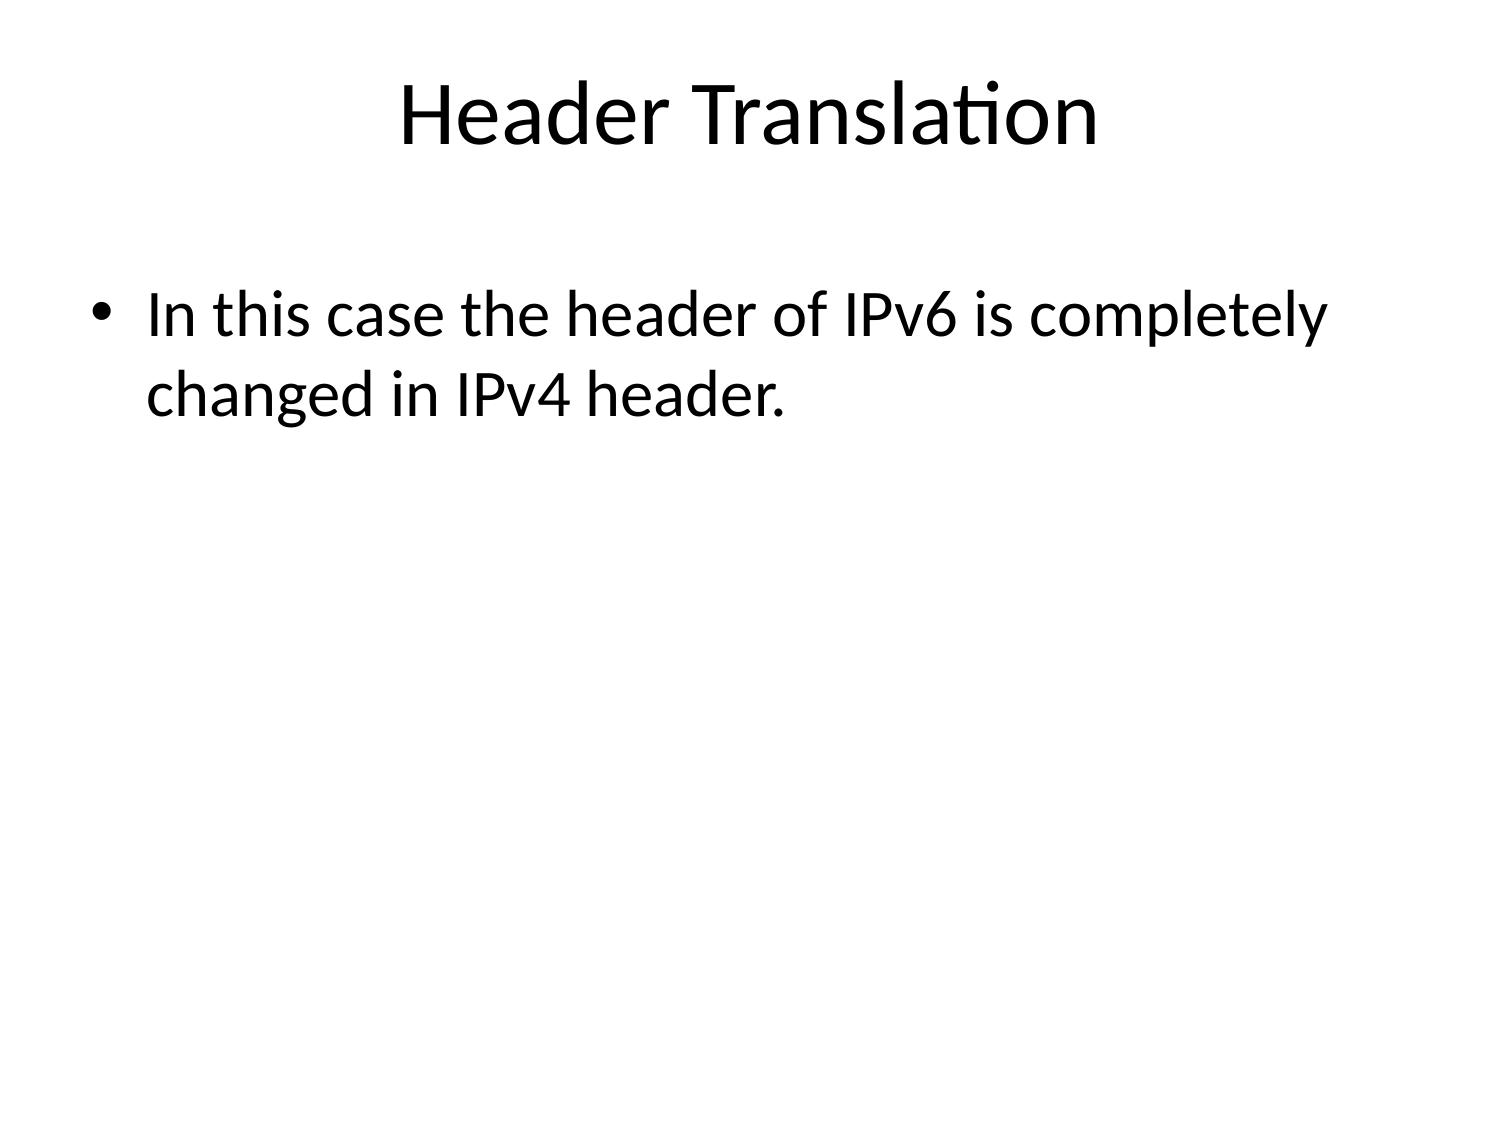

# Header Translation
In this case the header of IPv6 is completely changed in IPv4 header.